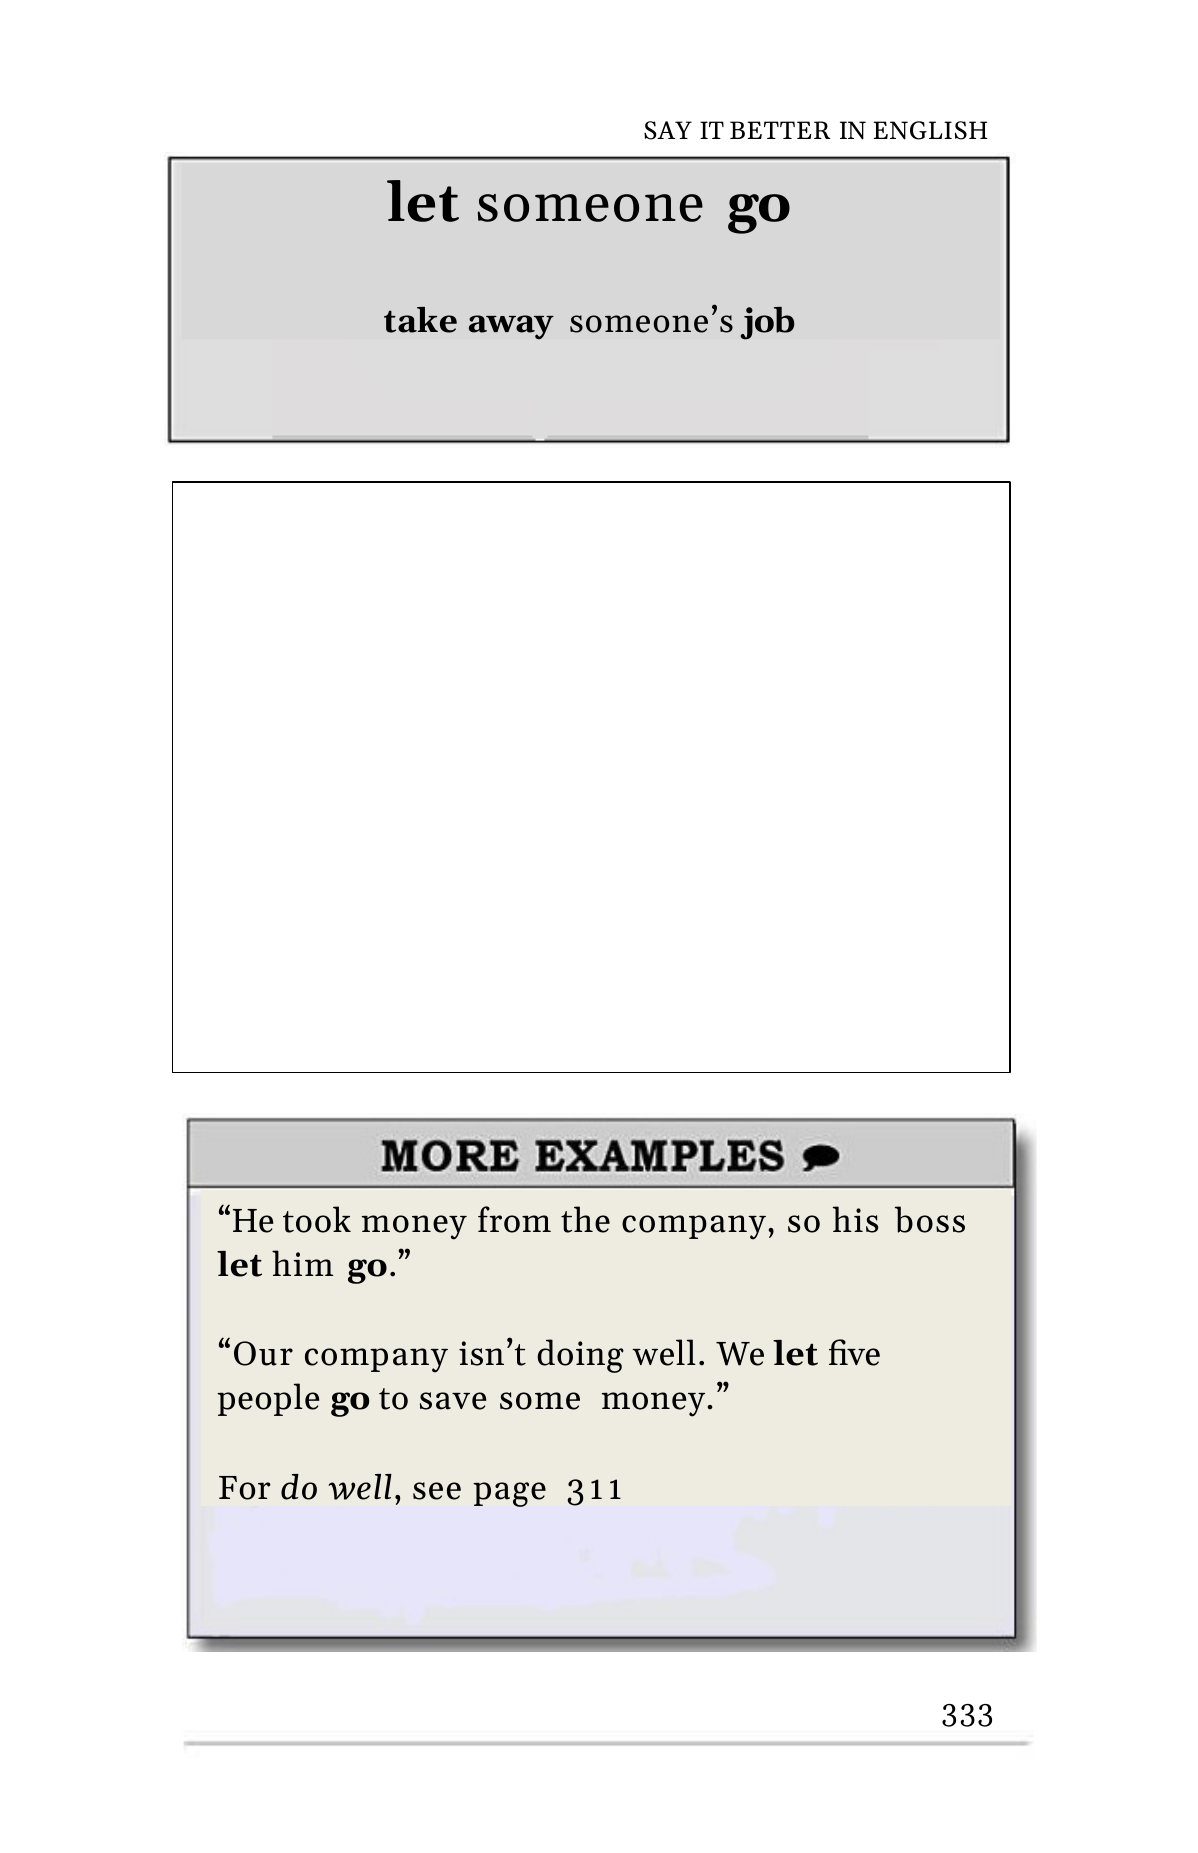

SAY IT BETTER IN ENGLISH

let someone go

take away  someone’s job

“He took money from the company, so his boss
let him go.”

“Our company isn’t doing well. We let five  people go to save some money.”

For do well, see page 311
333